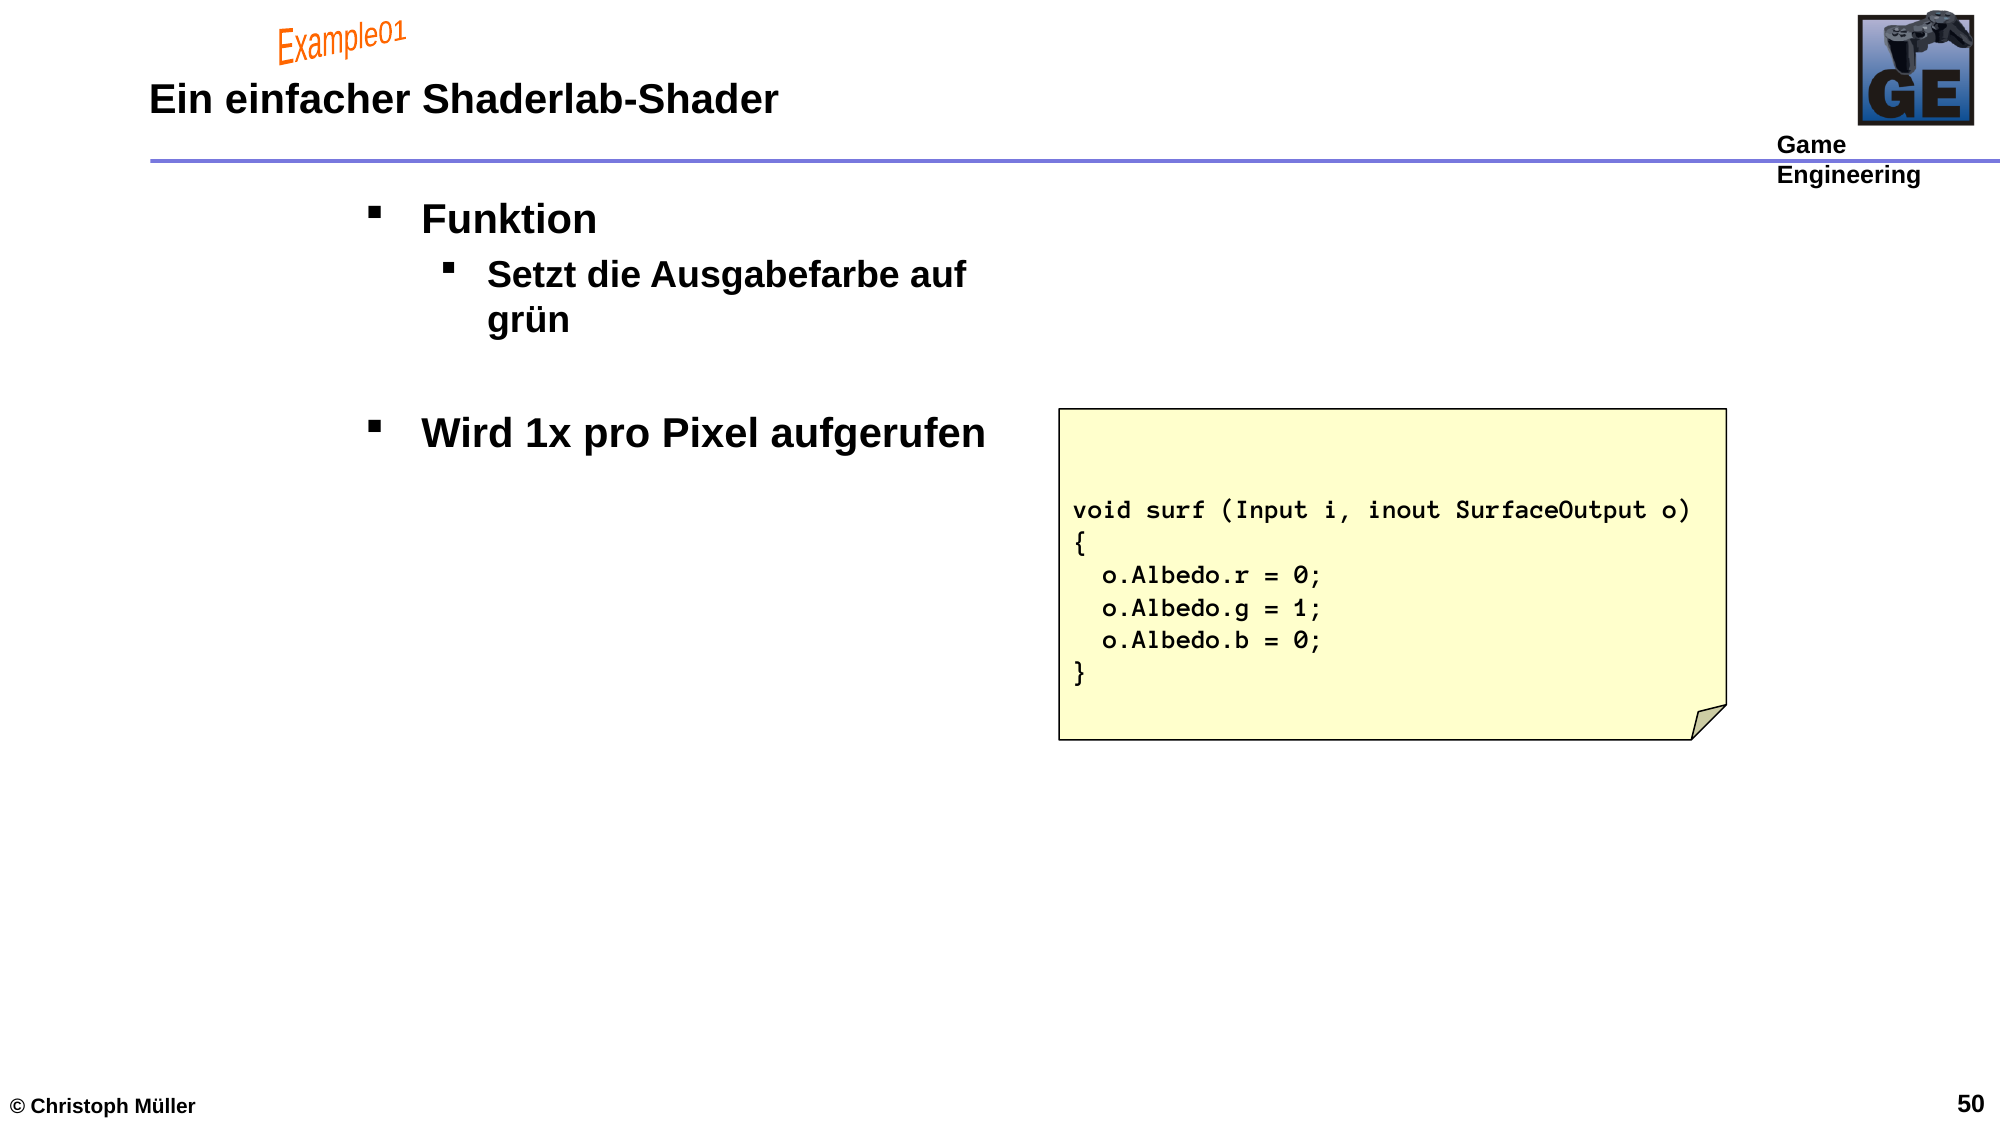

Example01
# Ein einfacher Shaderlab-Shader
Funktion
Setzt die Ausgabefarbe auf grün

Wird 1x pro Pixel aufgerufen

void surf (Input i, inout SurfaceOutput o)
{
  o.Albedo.r = 0;
  o.Albedo.g = 1;
  o.Albedo.b = 0;
}